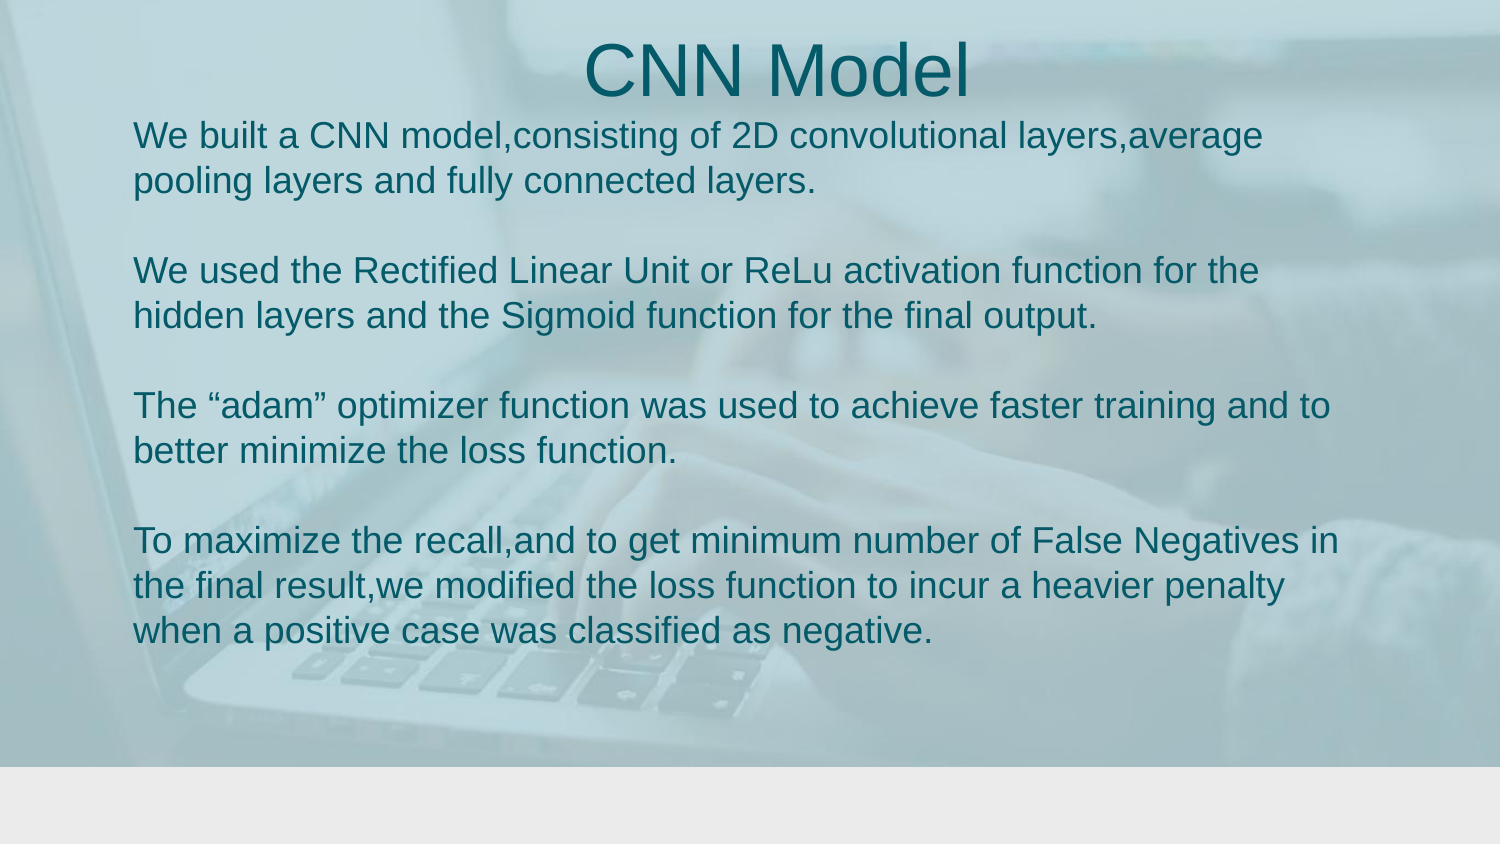

# CNN Model
We built a CNN model,consisting of 2D convolutional layers,average pooling layers and fully connected layers.

We used the Rectified Linear Unit or ReLu activation function for the hidden layers and the Sigmoid function for the final output.

The “adam” optimizer function was used to achieve faster training and to better minimize the loss function.

To maximize the recall,and to get minimum number of False Negatives in the final result,we modified the loss function to incur a heavier penalty when a positive case was classified as negative.